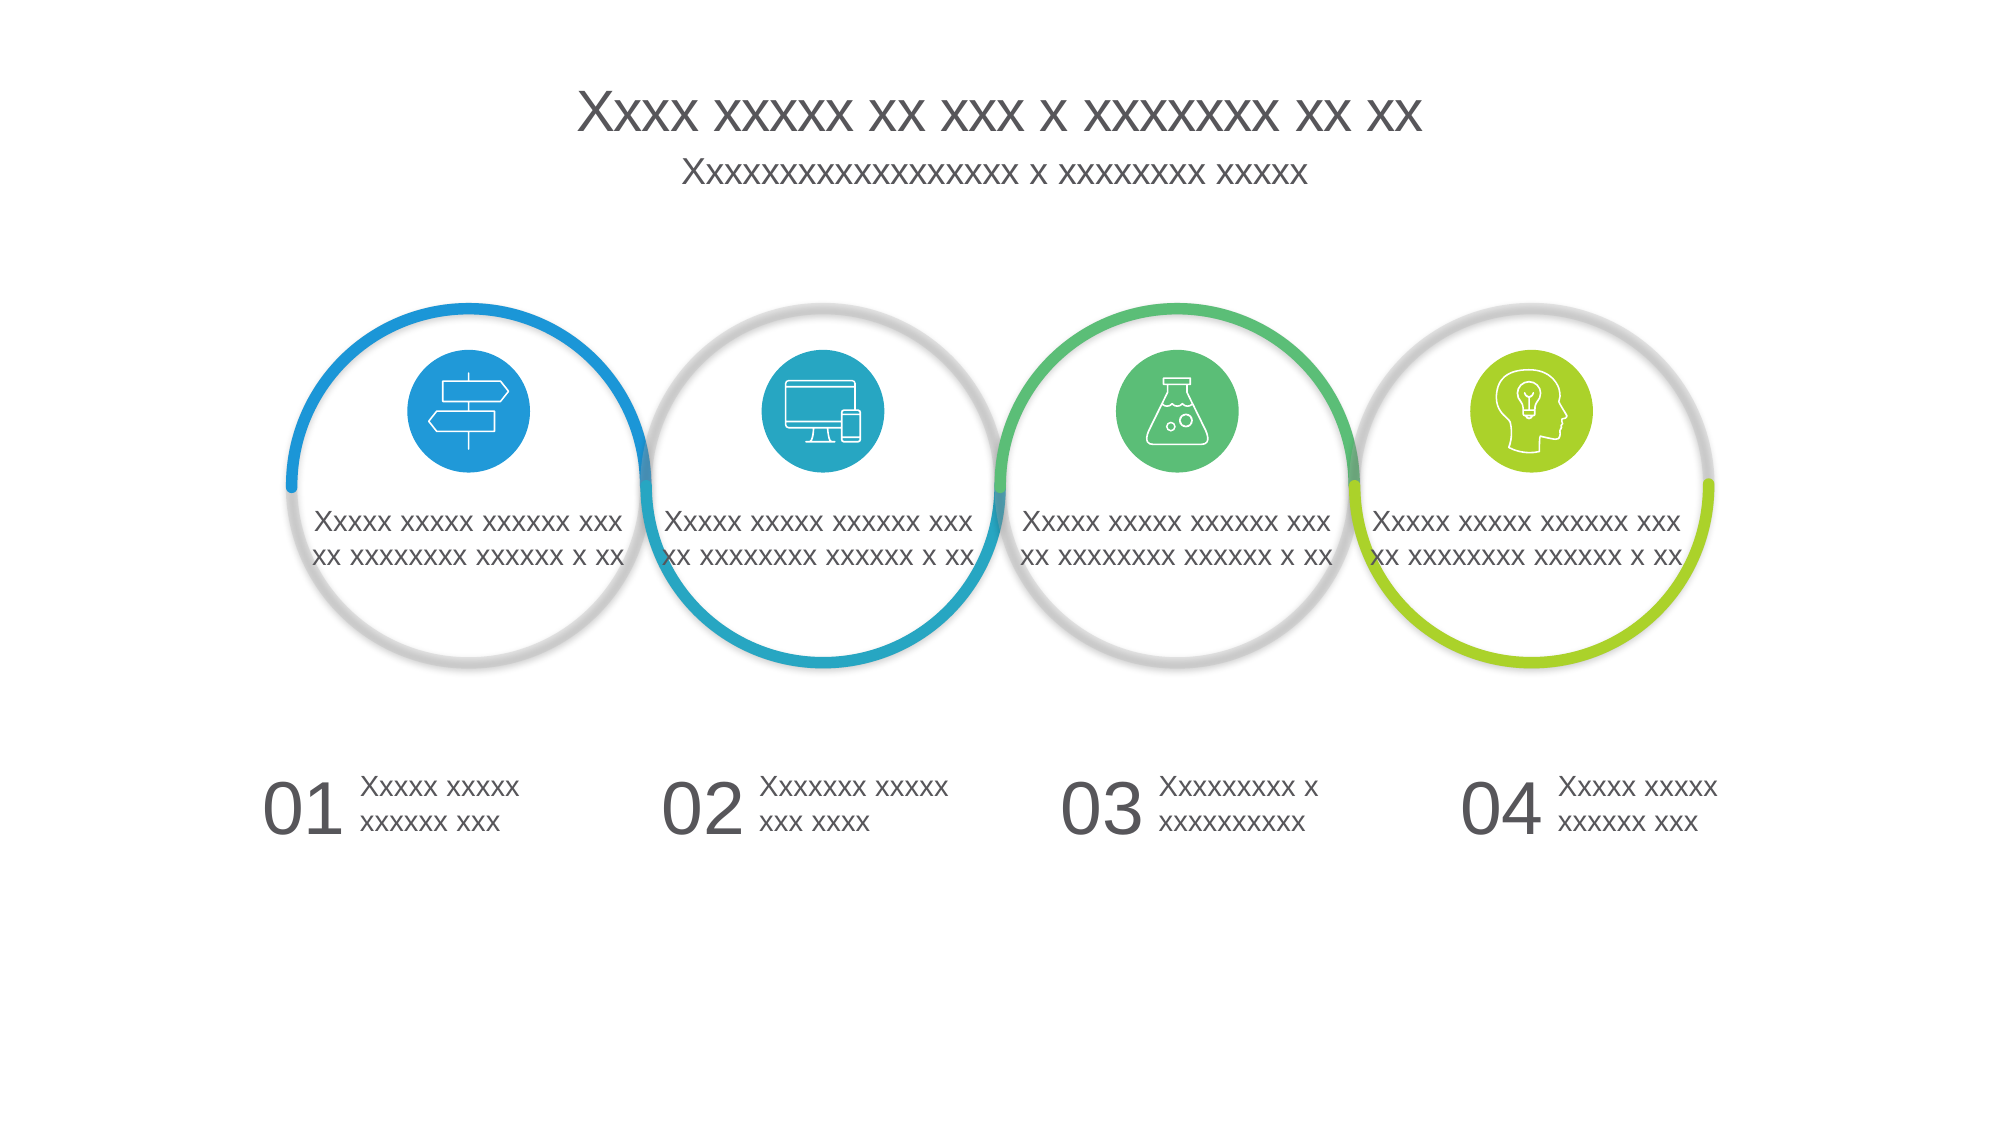

# Xxxx xxxxx xx xxx x xxxxxxx xx xx
Xxxxxxxxxxxxxxxxxx x xxxxxxxx xxxxx

Xxxxx xxxxx xxxxxx xxx xx xxxxxxxx xxxxxx x xx
Xxxxx xxxxx xxxxxx xxx xx xxxxxxxx xxxxxx x xx
Xxxxx xxxxx xxxxxx xxx xx xxxxxxxx xxxxxx x xx
Xxxxx xxxxx xxxxxx xxx xx xxxxxxxx xxxxxx x xx
01
02
03
04
Xxxxx xxxxx xxxxxx xxx
Xxxxxxx xxxxx xxx xxxx
Xxxxxxxxx x xxxxxxxxxx
Xxxxx xxxxx xxxxxx xxx